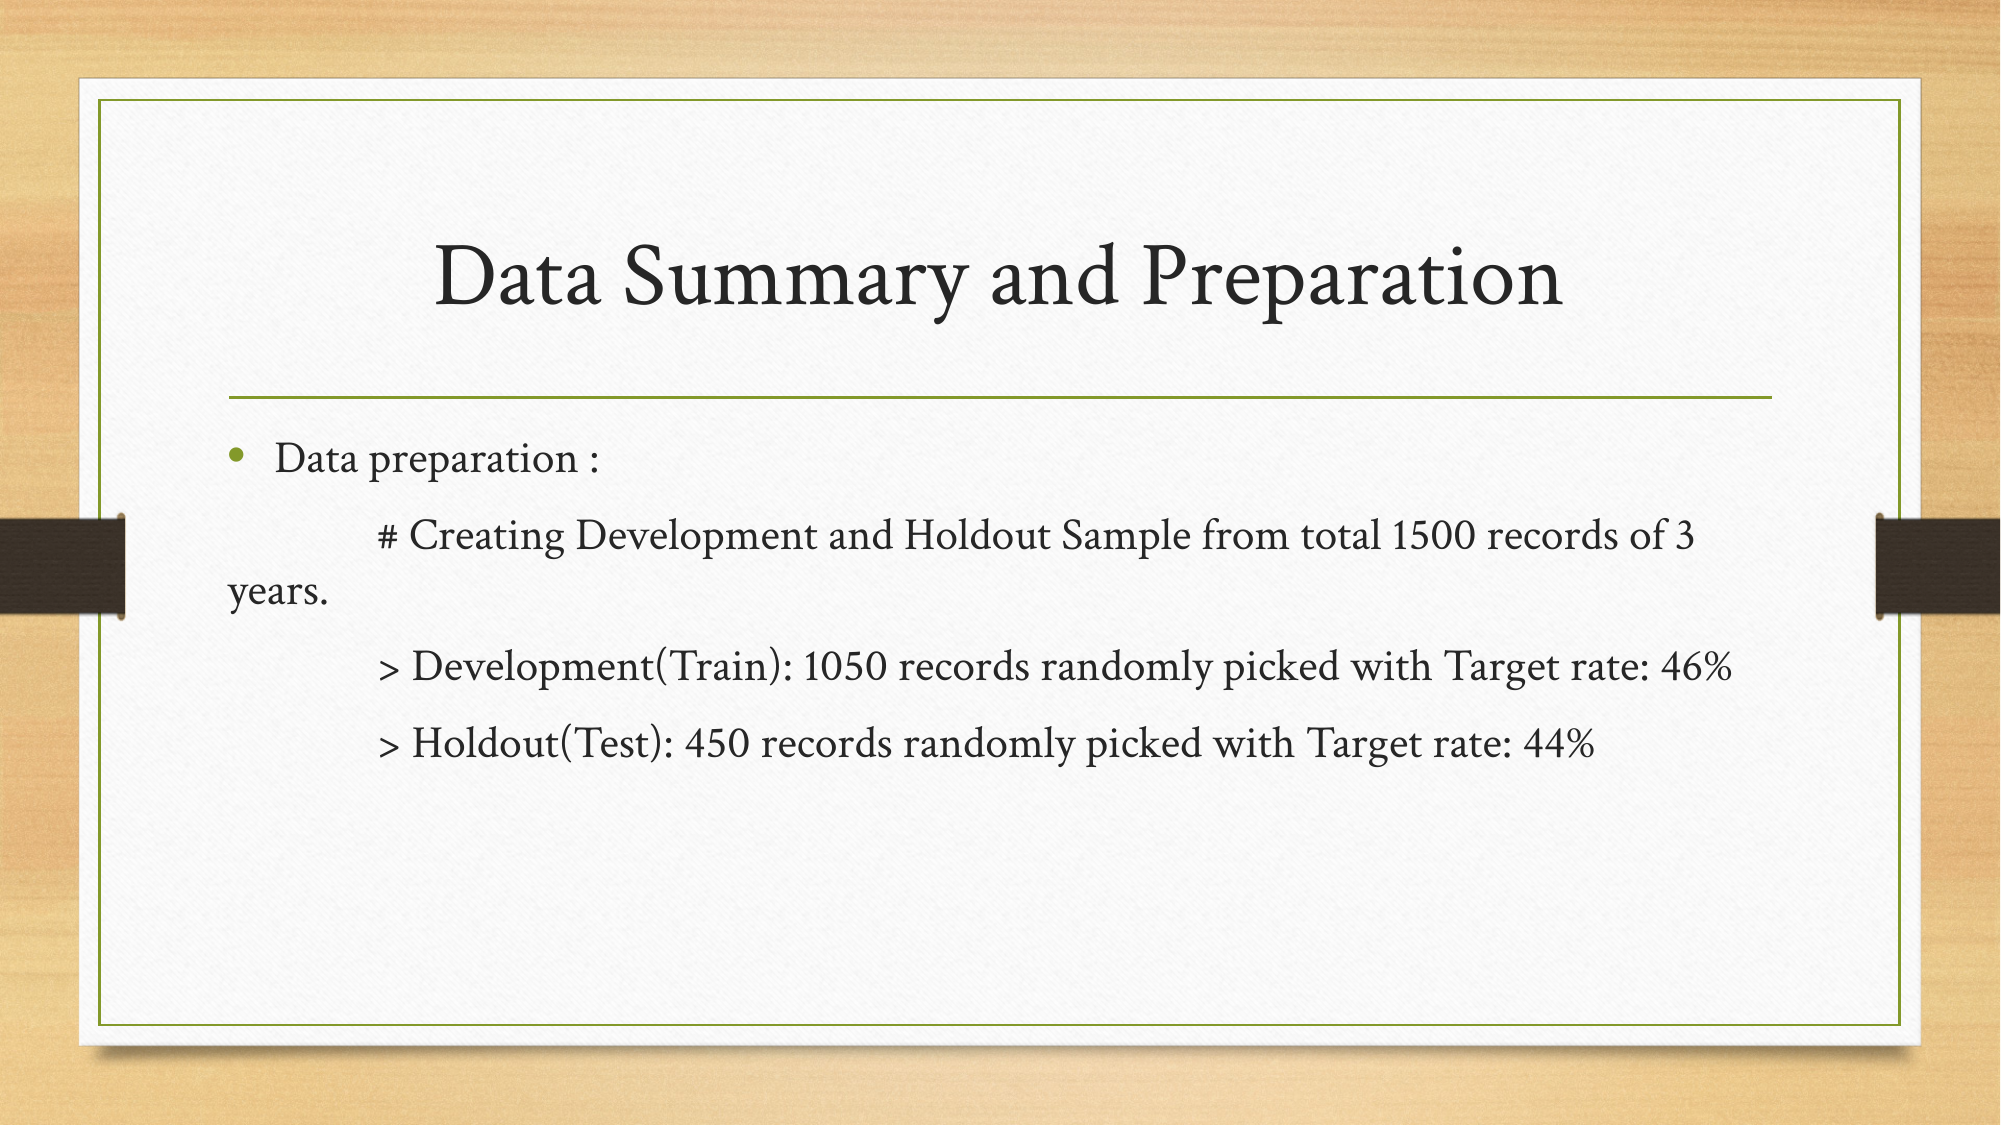

# Data Summary and Preparation
Data preparation :
	# Creating Development and Holdout Sample from total 1500 records of 3 years.
	> Development(Train): 1050 records randomly picked with Target rate: 46%
	> Holdout(Test): 450 records randomly picked with Target rate: 44%